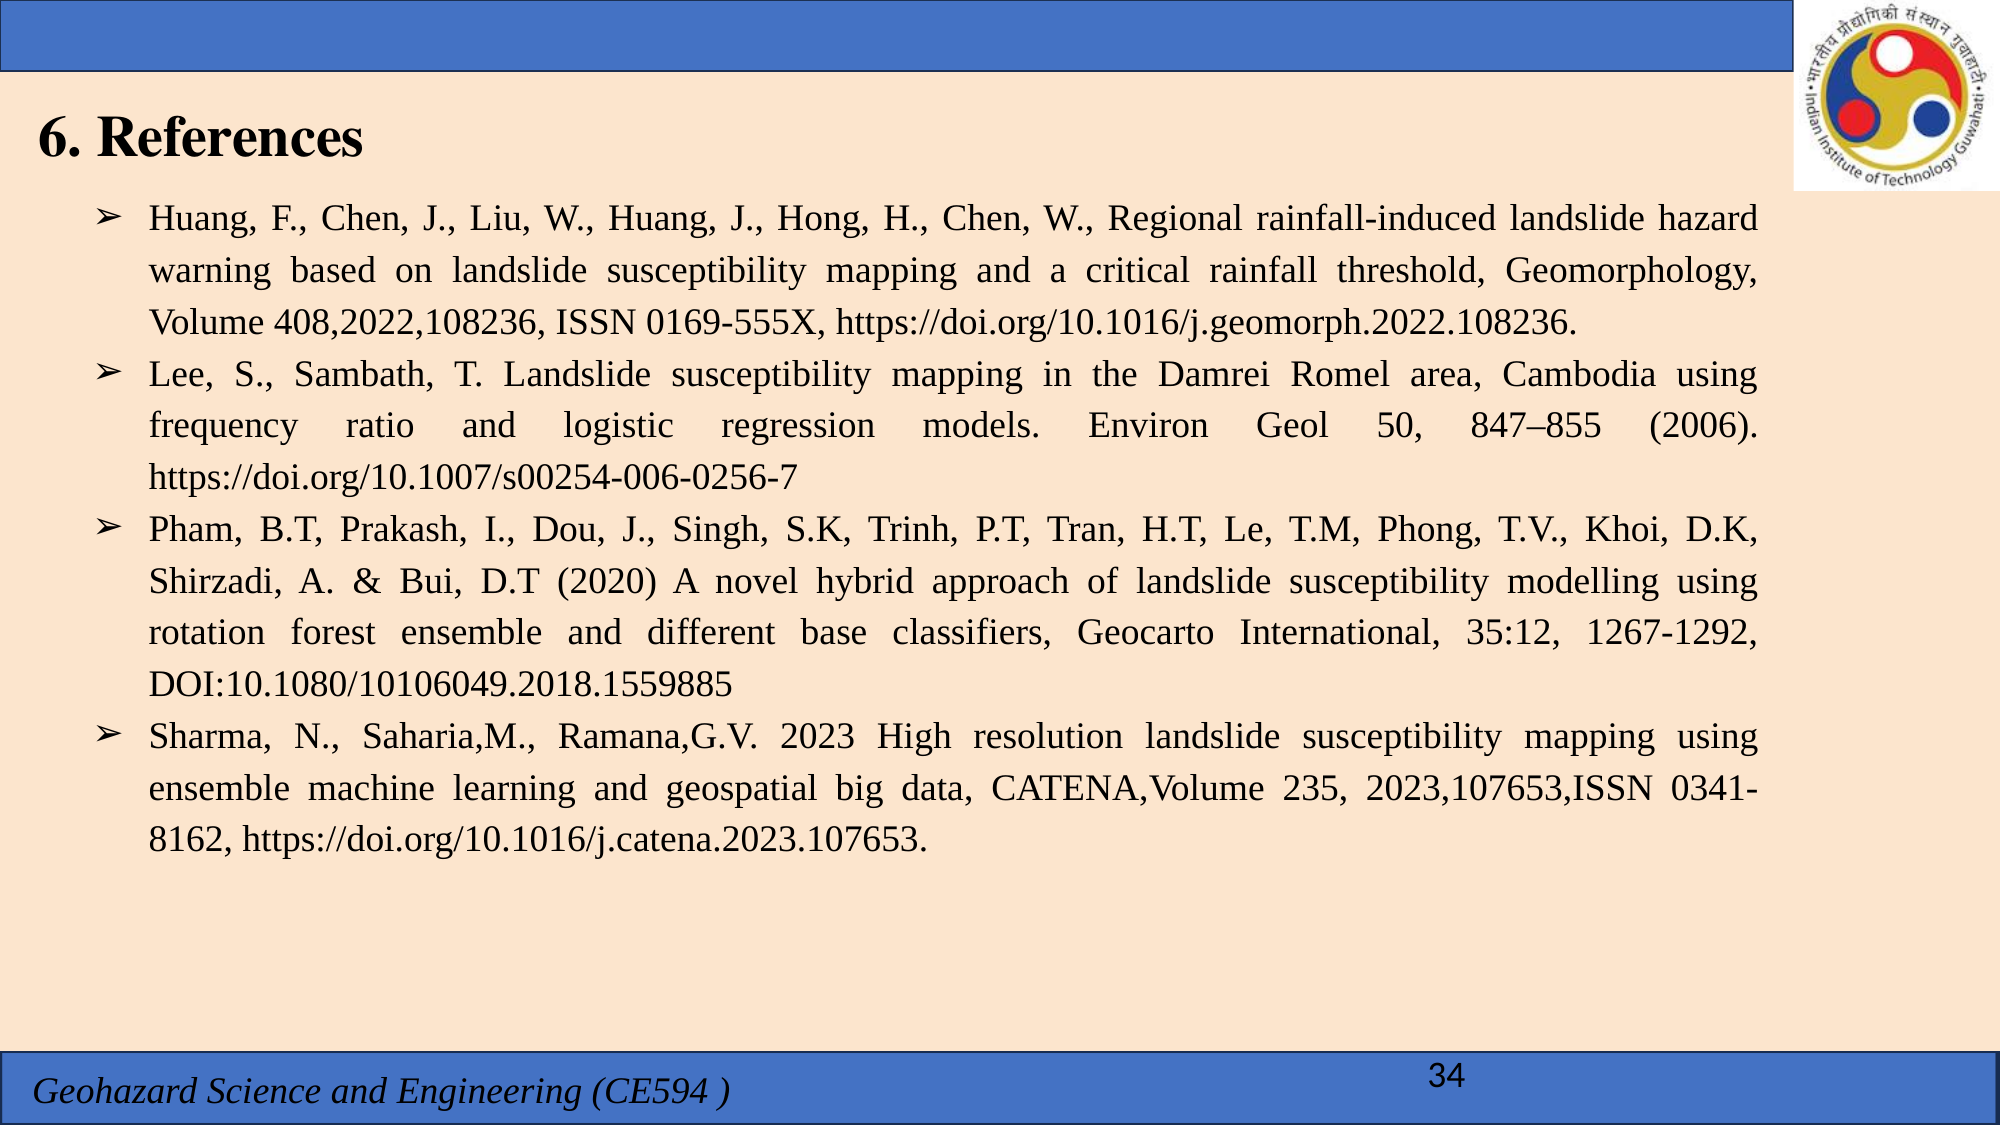

6. References
Huang, F., Chen, J., Liu, W., Huang, J., Hong, H., Chen, W., Regional rainfall-induced landslide hazard warning based on landslide susceptibility mapping and a critical rainfall threshold, Geomorphology, Volume 408,2022,108236, ISSN 0169-555X, https://doi.org/10.1016/j.geomorph.2022.108236.
Lee, S., Sambath, T. Landslide susceptibility mapping in the Damrei Romel area, Cambodia using frequency ratio and logistic regression models. Environ Geol 50, 847–855 (2006). https://doi.org/10.1007/s00254-006-0256-7
Pham, B.T, Prakash, I., Dou, J., Singh, S.K, Trinh, P.T, Tran, H.T, Le, T.M, Phong, T.V., Khoi, D.K, Shirzadi, A. & Bui, D.T (2020) A novel hybrid approach of landslide susceptibility modelling using rotation forest ensemble and different base classifiers, Geocarto International, 35:12, 1267-1292, DOI:10.1080/10106049.2018.1559885
Sharma, N., Saharia,M., Ramana,G.V. 2023 High resolution landslide susceptibility mapping using ensemble machine learning and geospatial big data, CATENA,Volume 235, 2023,107653,ISSN 0341-8162, https://doi.org/10.1016/j.catena.2023.107653.

34